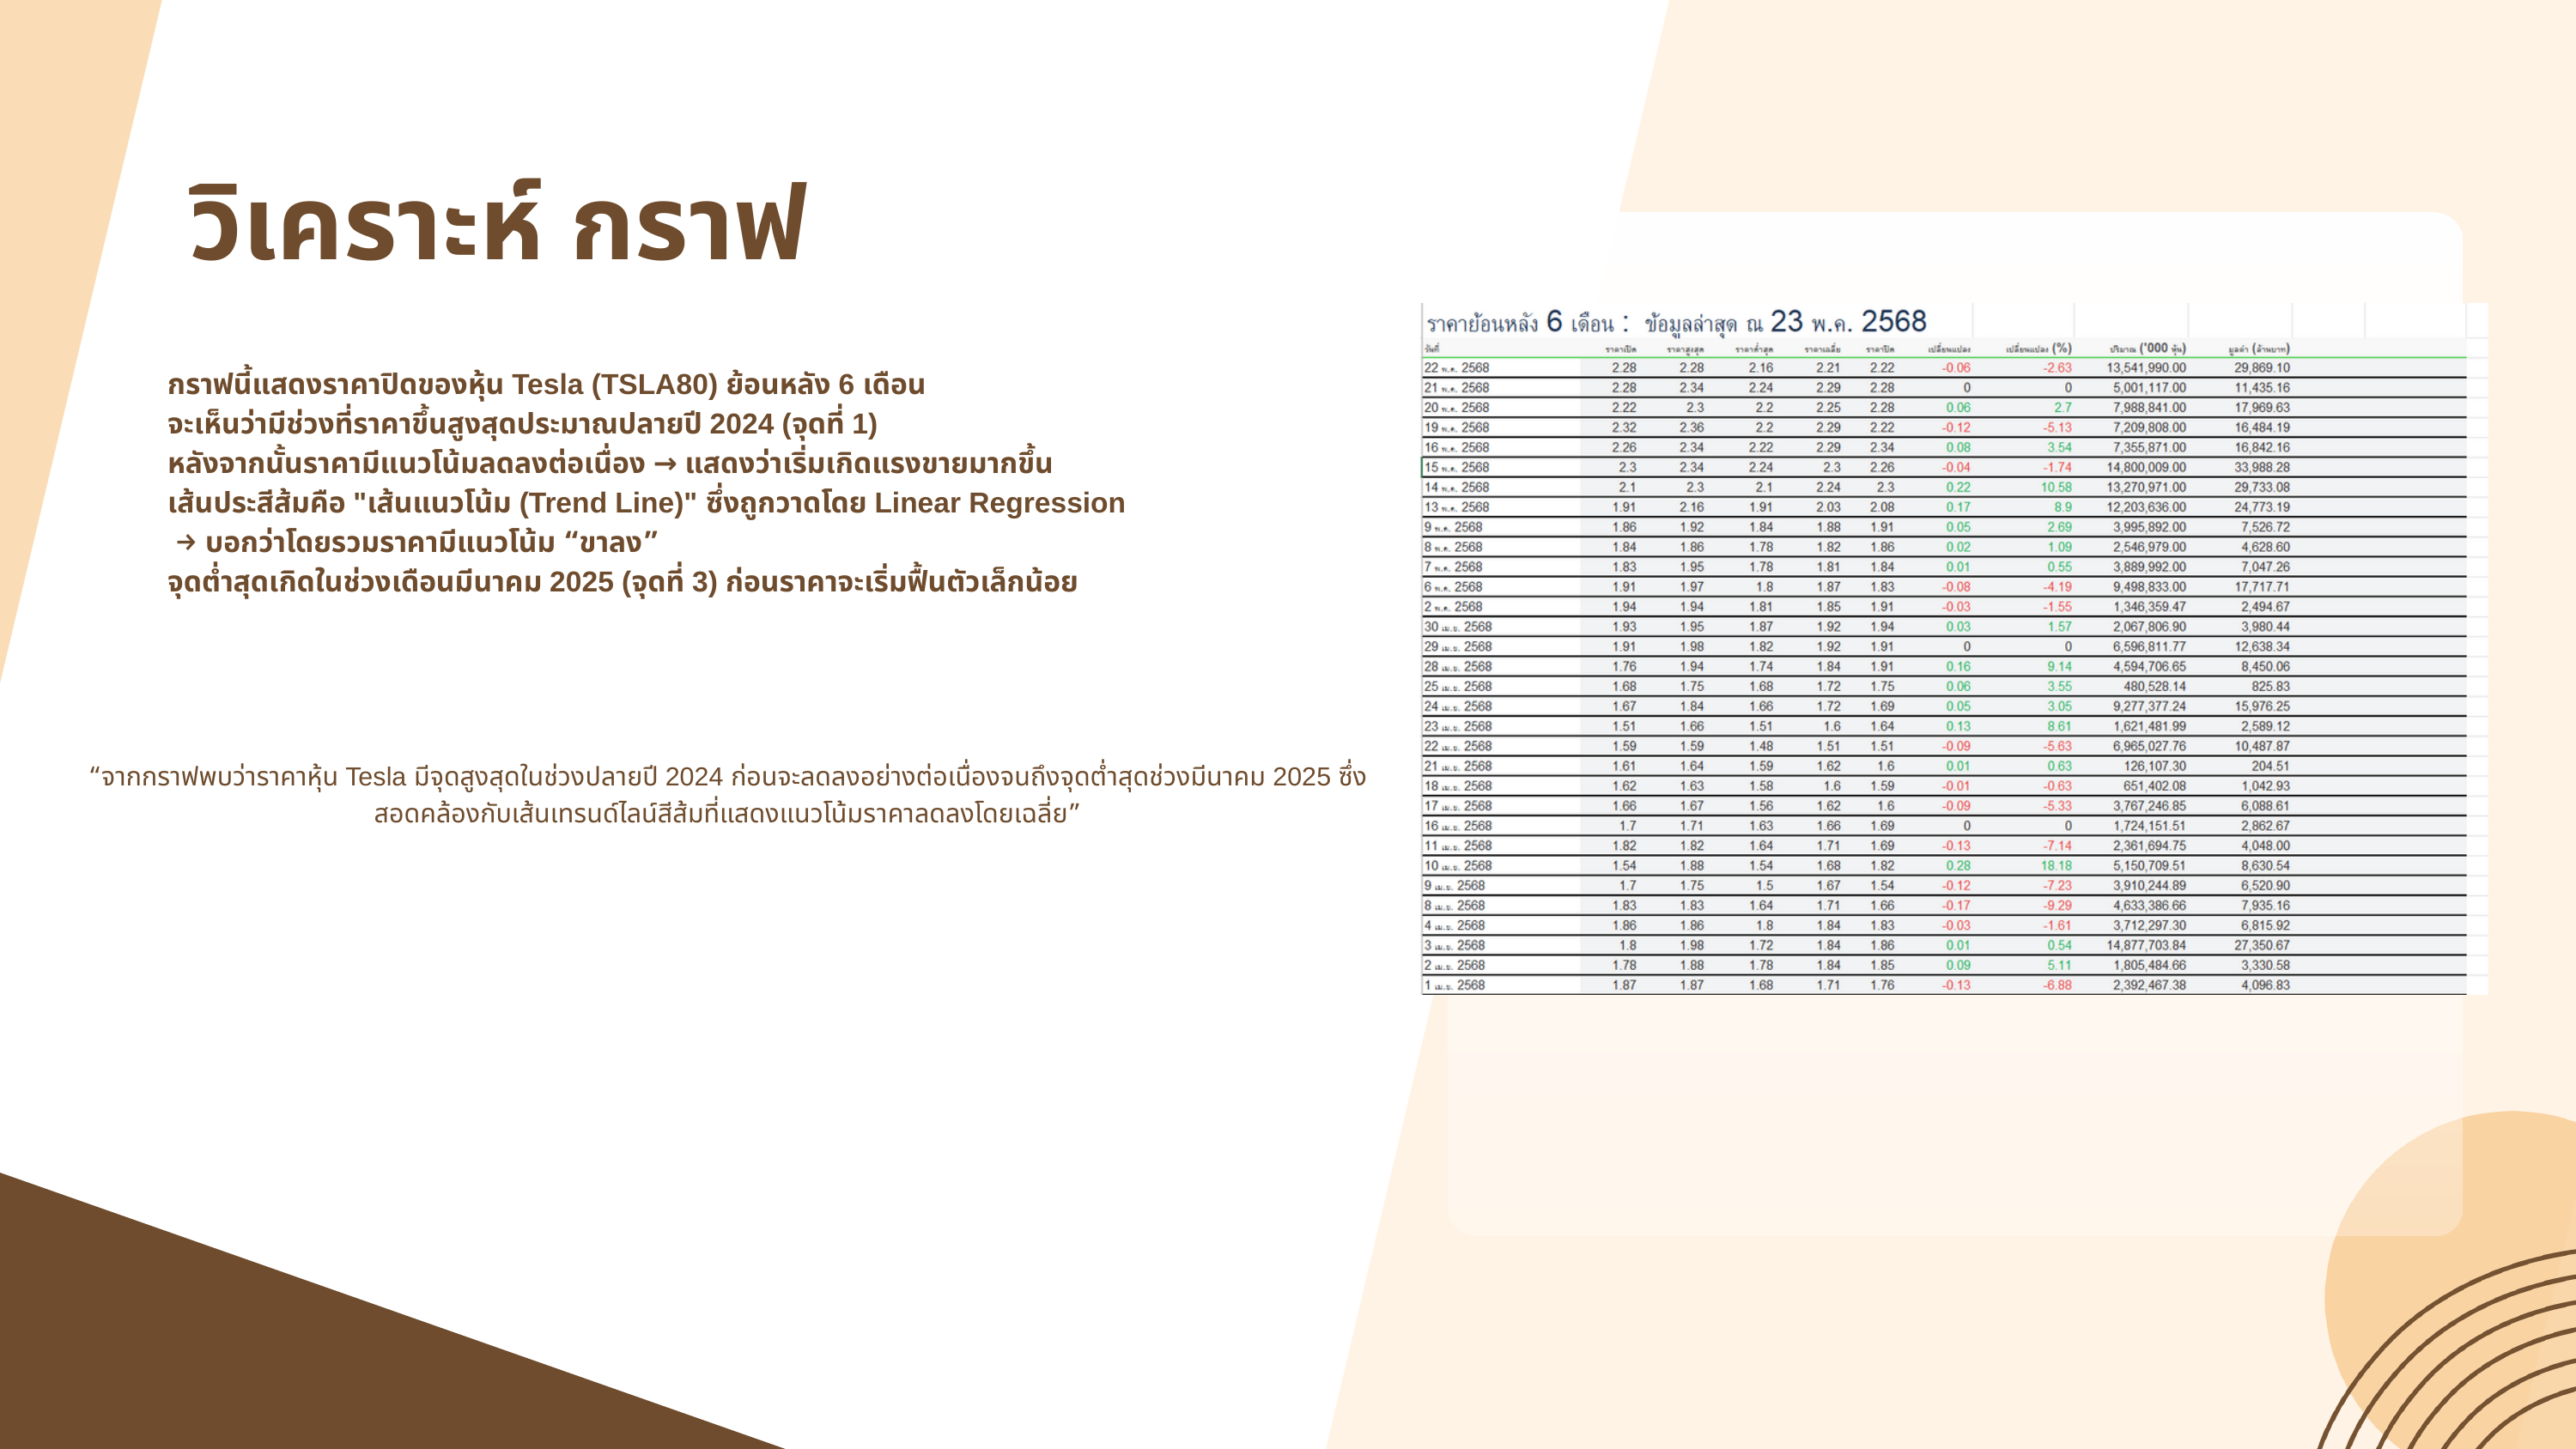

วิเคราะห์ กราฟ

กราฟนี้แสดงราคาปิดของหุ้น Tesla (TSLA80) ย้อนหลัง 6 เดือน
จะเห็นว่ามีช่วงที่ราคาขึ้นสูงสุดประมาณปลายปี 2024 (จุดที่ 1)
หลังจากนั้นราคามีแนวโน้มลดลงต่อเนื่อง → แสดงว่าเริ่มเกิดแรงขายมากขึ้น
เส้นประสีส้มคือ "เส้นแนวโน้ม (Trend Line)" ซึ่งถูกวาดโดย Linear Regression
 → บอกว่าโดยรวมราคามีแนวโน้ม “ขาลง”
จุดต่ำสุดเกิดในช่วงเดือนมีนาคม 2025 (จุดที่ 3) ก่อนราคาจะเริ่มฟื้นตัวเล็กน้อย

“จากกราฟพบว่าราคาหุ้น Tesla มีจุดสูงสุดในช่วงปลายปี 2024 ก่อนจะลดลงอย่างต่อเนื่องจนถึงจุดต่ำสุดช่วงมีนาคม 2025 ซึ่งสอดคล้องกับเส้นเทรนด์ไลน์สีส้มที่แสดงแนวโน้มราคาลดลงโดยเฉลี่ย”